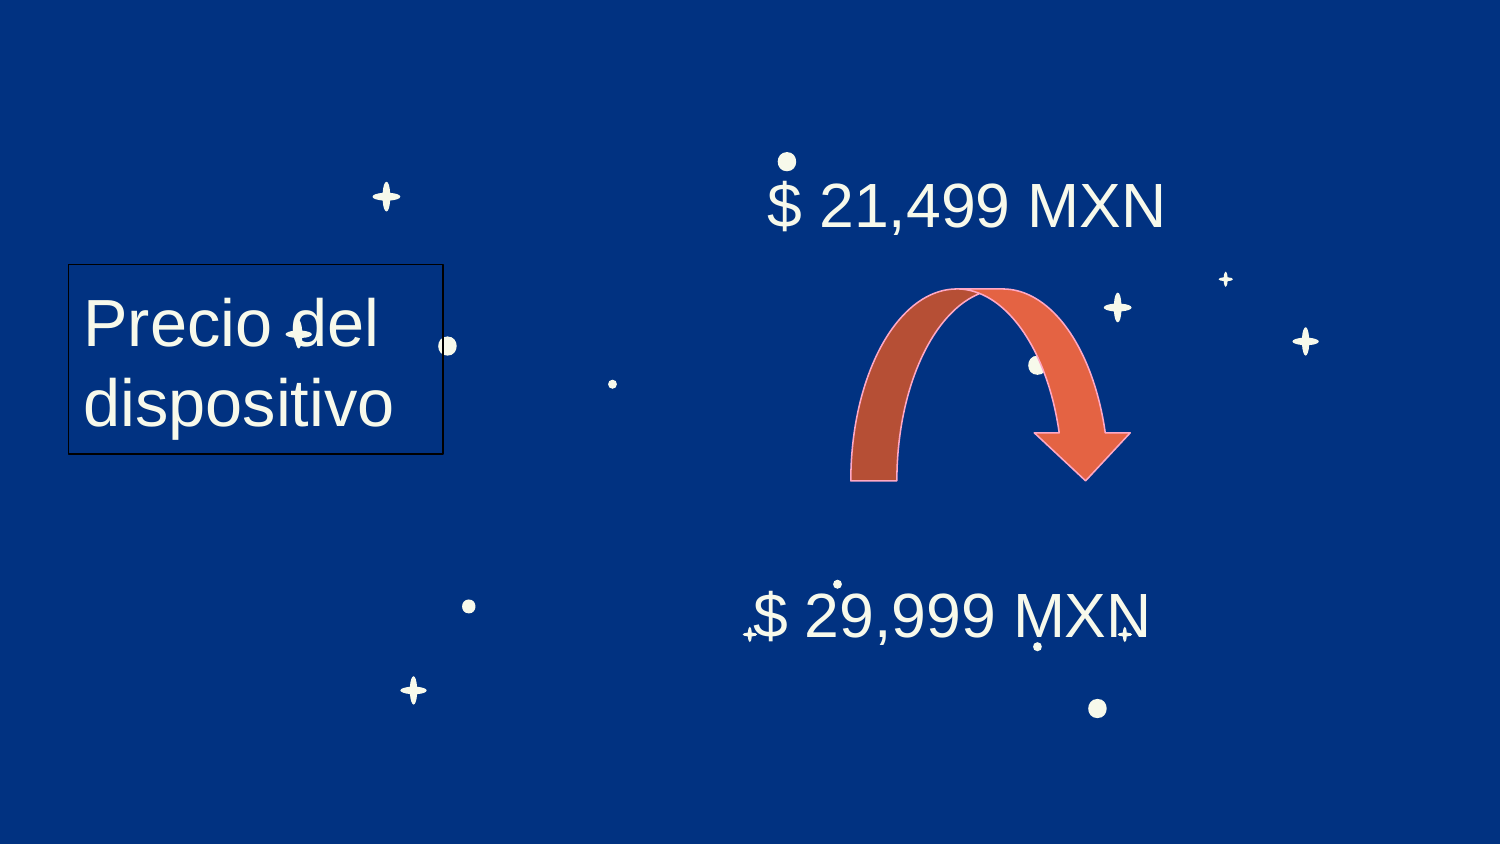

$ 21,499 MXN
Precio del dispositivo

$ 29,999 MXN